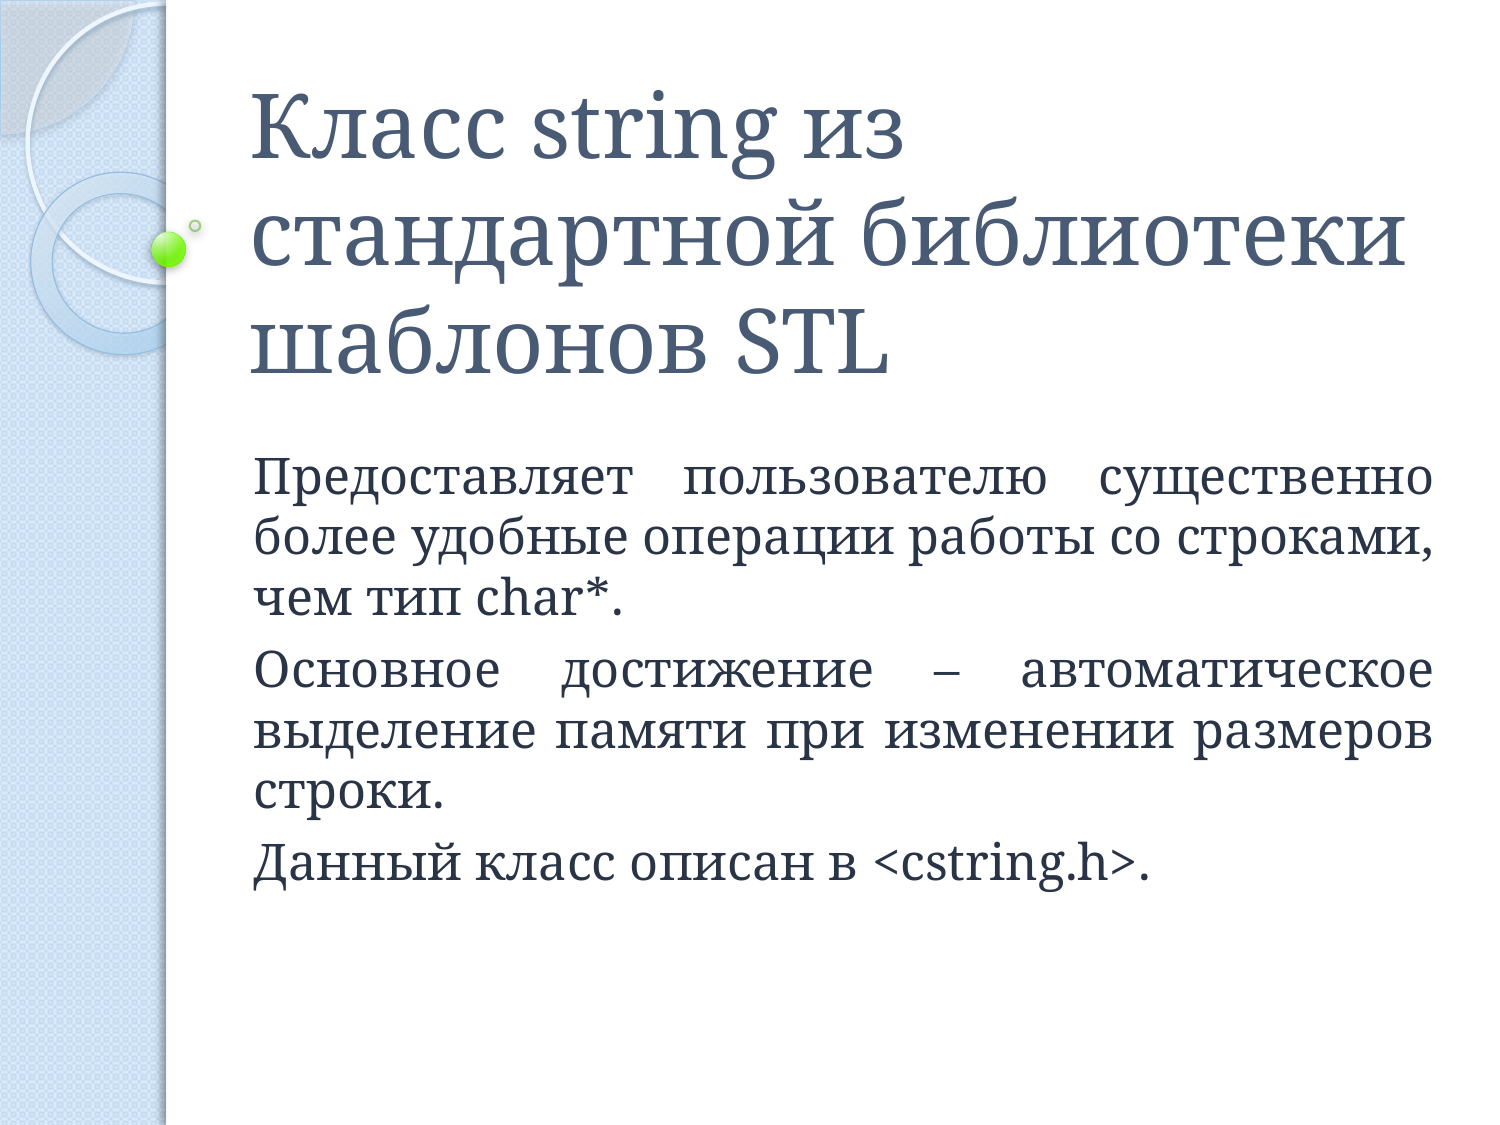

# Класс string из стандартной библиотеки шаблонов STL
Предоставляет пользователю существенно более удобные операции работы со строками, чем тип char*.
Основное достижение – автоматическое выделение памяти при изменении размеров строки.
Данный класс описан в <cstring.h>.